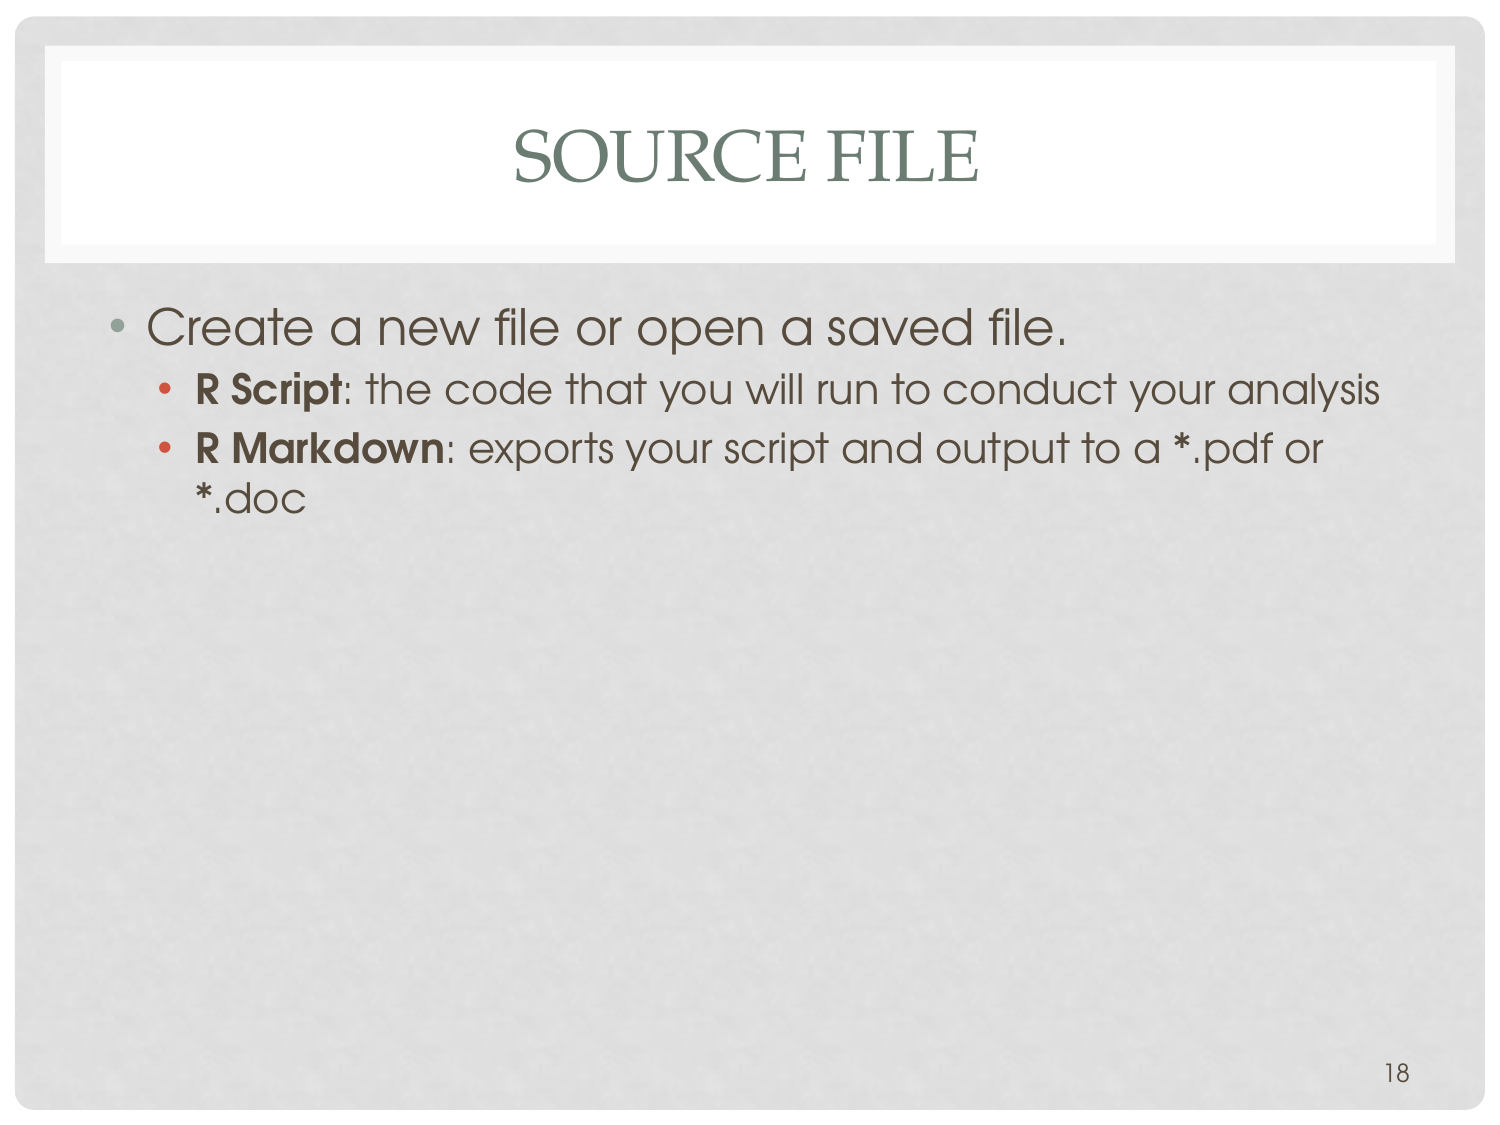

# SOURCE FILE
Create a new file or open a saved file.
R Script: the code that you will run to conduct your analysis
R Markdown: exports your script and output to a *.pdf or *.doc
18